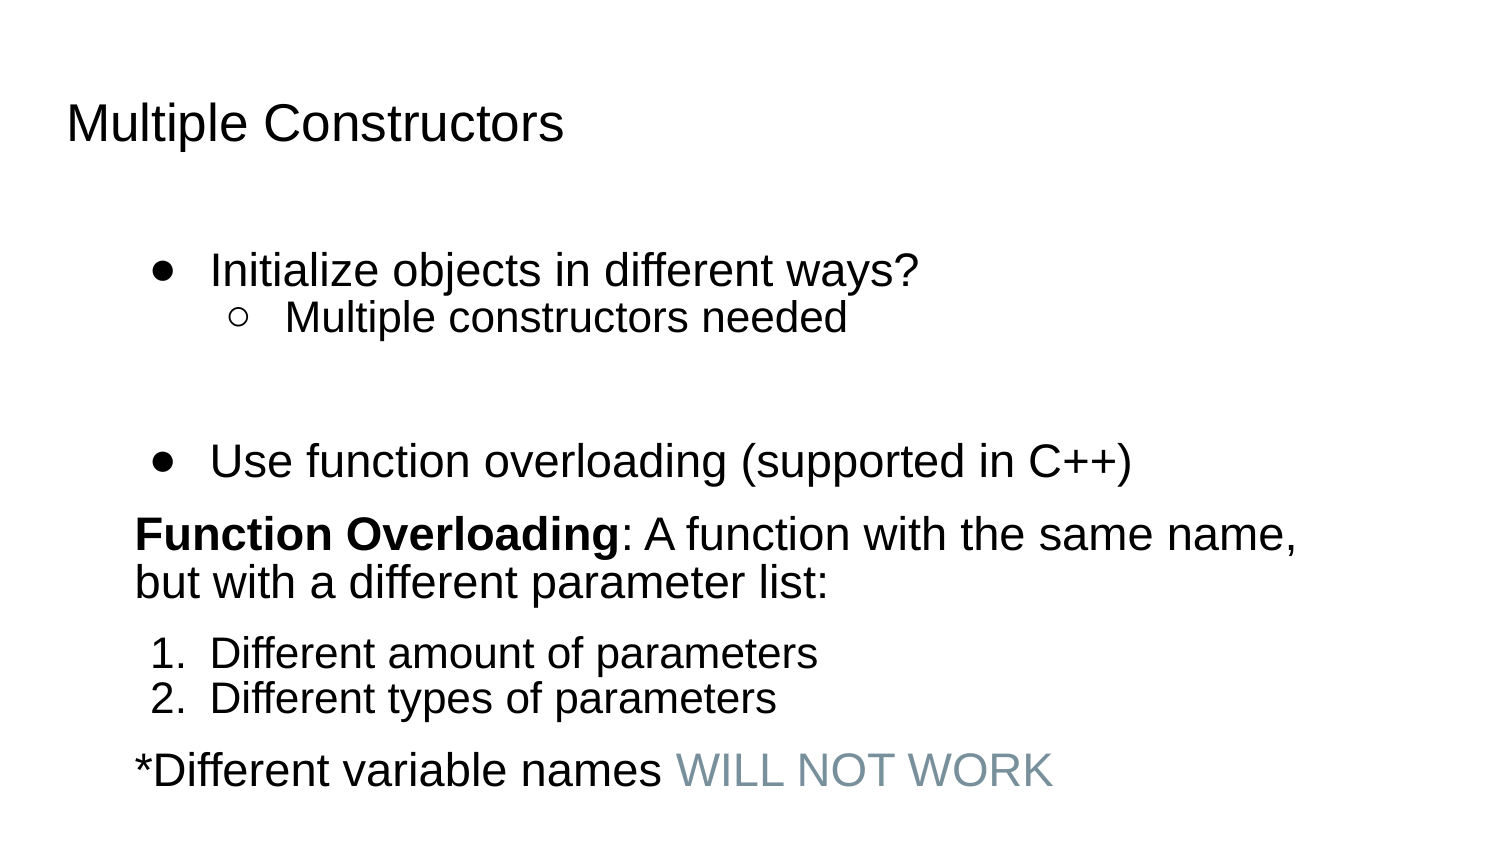

# Multiple Constructors

Initialize objects in different ways?
Multiple constructors needed

Use function overloading (supported in C++)
Function Overloading: A function with the same name, but with a different parameter list:
Different amount of parameters
Different types of parameters
*Different variable names WILL NOT WORK